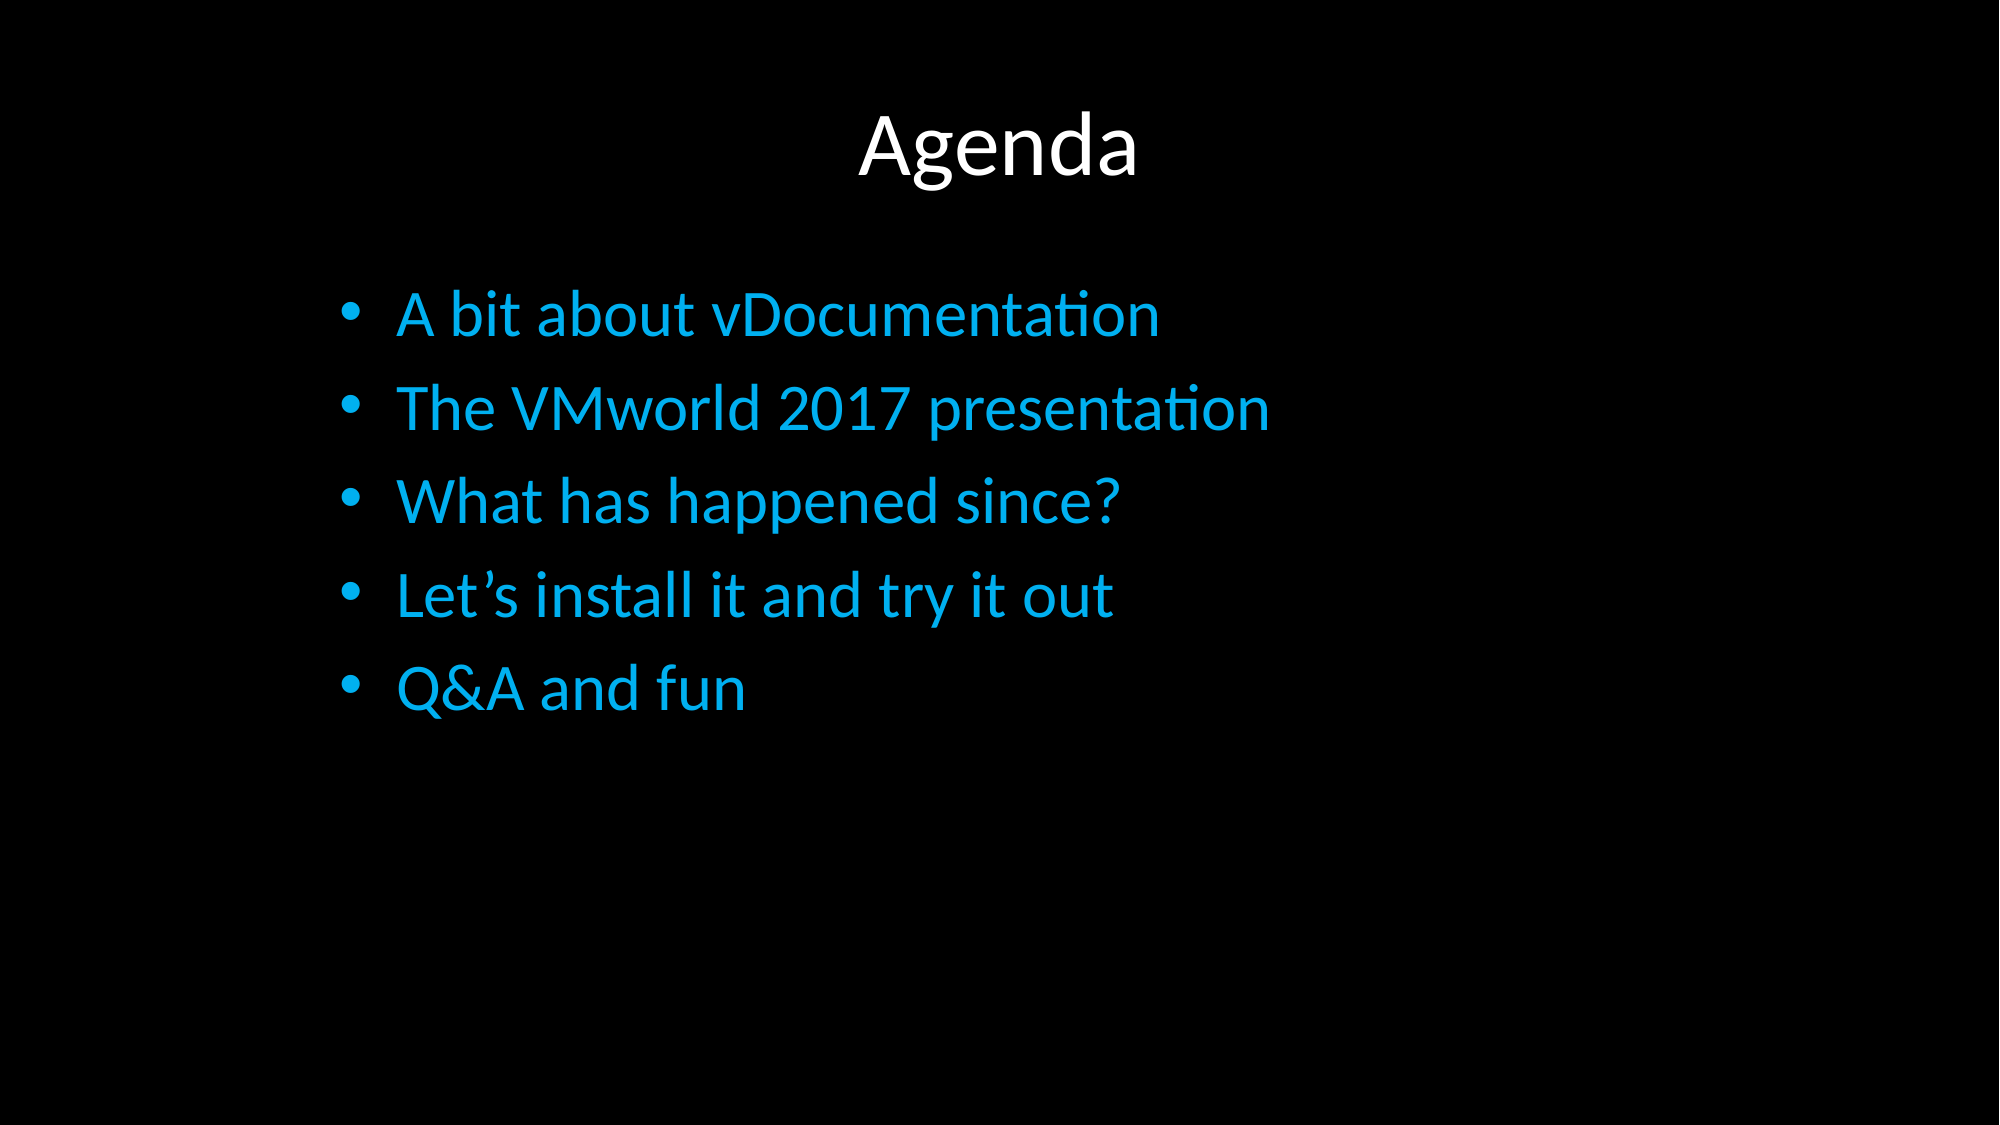

# Agenda
A bit about vDocumentation
The VMworld 2017 presentation
What has happened since?
Let’s install it and try it out
Q&A and fun